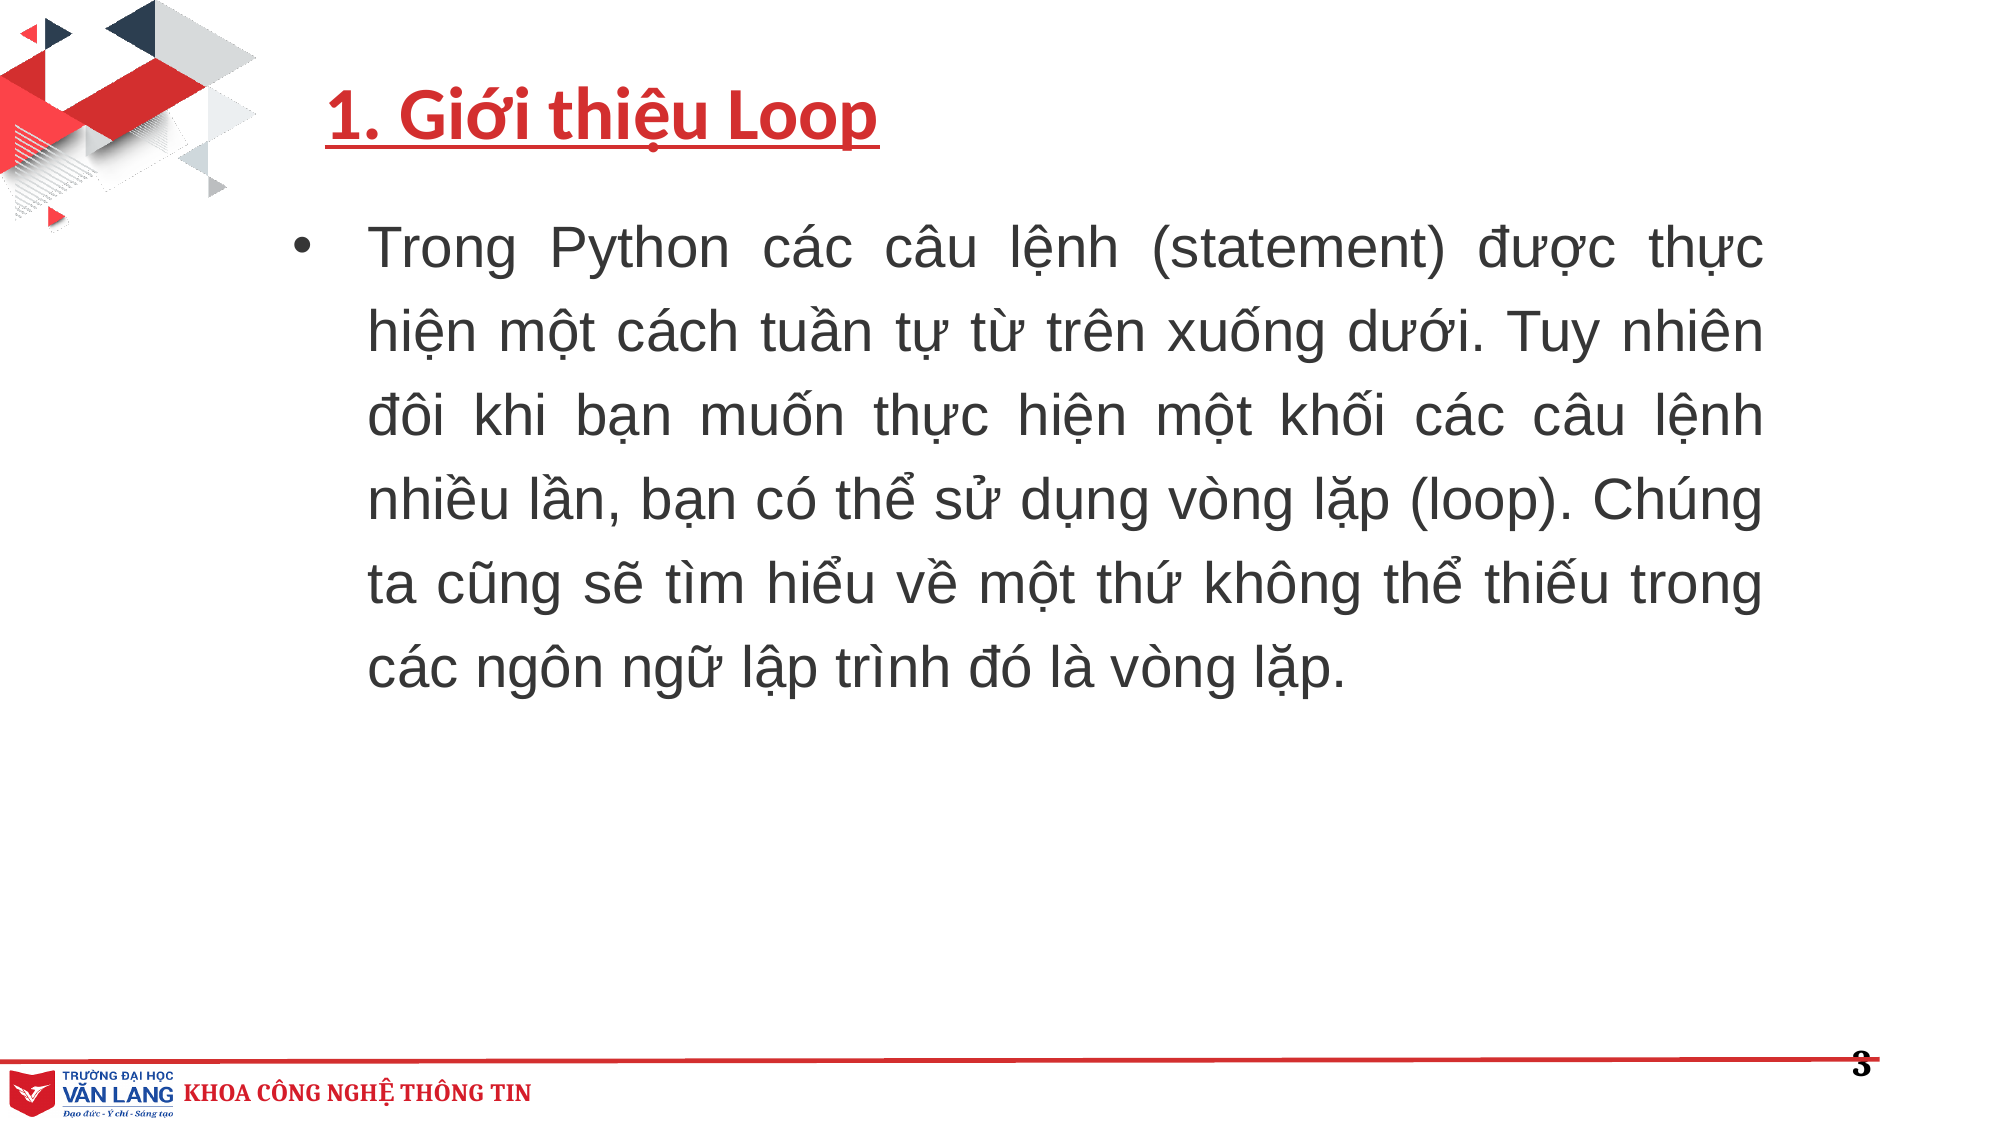

1. Giới thiệu Loop

Trong Python các câu lệnh (statement) được thực hiện một cách tuần tự từ trên xuống dưới. Tuy nhiên đôi khi bạn muốn thực hiện một khối các câu lệnh nhiều lần, bạn có thể sử dụng vòng lặp (loop). Chúng ta cũng sẽ tìm hiểu về một thứ không thể thiếu trong các ngôn ngữ lập trình đó là vòng lặp.